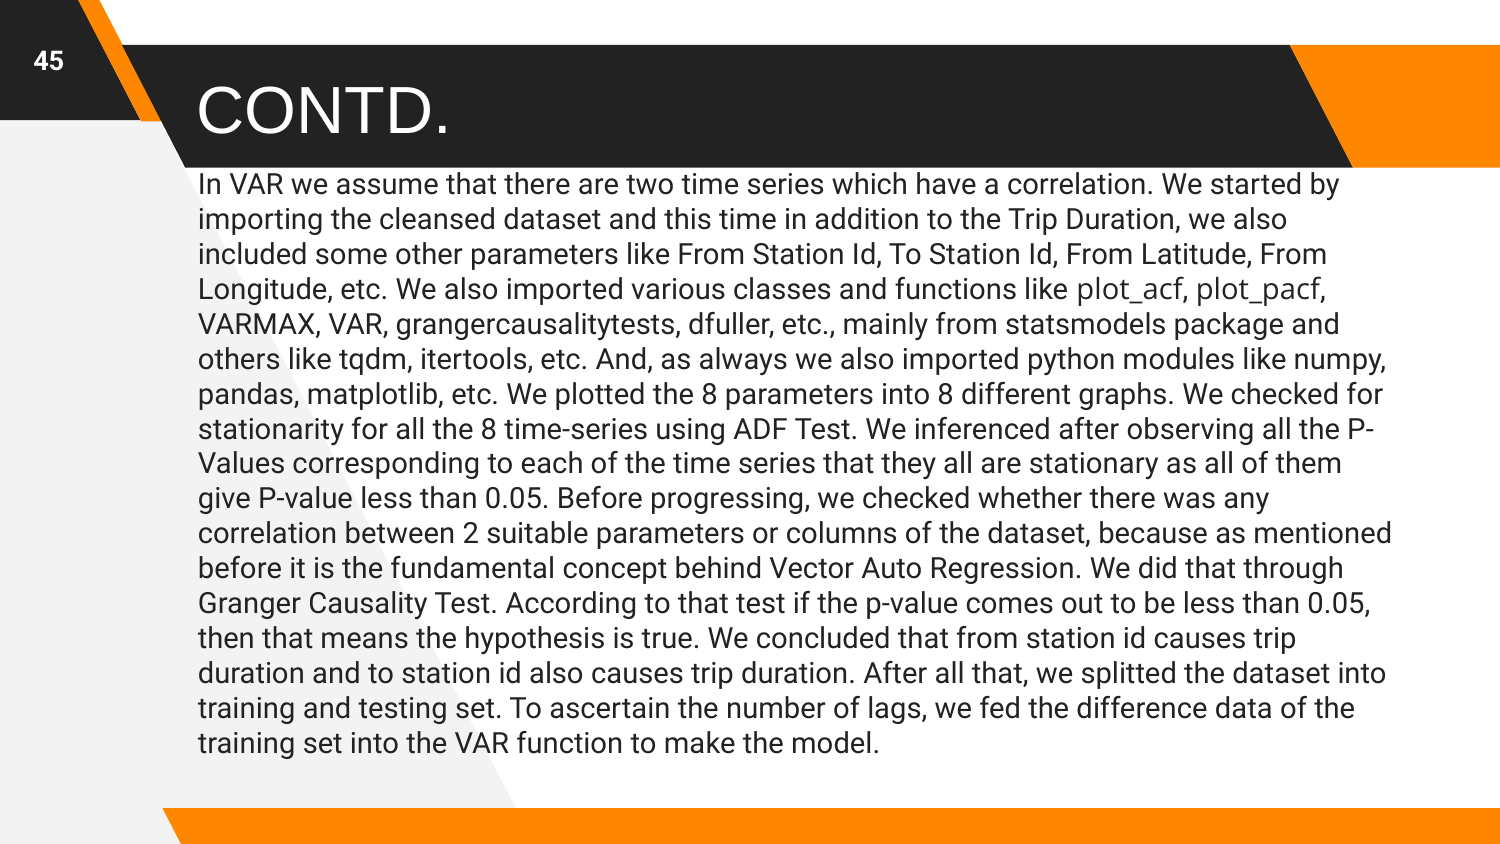

45
# CONTD.
In VAR we assume that there are two time series which have a correlation. We started by importing the cleansed dataset and this time in addition to the Trip Duration, we also included some other parameters like From Station Id, To Station Id, From Latitude, From Longitude, etc. We also imported various classes and functions like plot_acf, plot_pacf, VARMAX, VAR, grangercausalitytests, dfuller, etc., mainly from statsmodels package and others like tqdm, itertools, etc. And, as always we also imported python modules like numpy, pandas, matplotlib, etc. We plotted the 8 parameters into 8 different graphs. We checked for stationarity for all the 8 time-series using ADF Test. We inferenced after observing all the P-Values corresponding to each of the time series that they all are stationary as all of them give P-value less than 0.05. Before progressing, we checked whether there was any correlation between 2 suitable parameters or columns of the dataset, because as mentioned before it is the fundamental concept behind Vector Auto Regression. We did that through Granger Causality Test. According to that test if the p-value comes out to be less than 0.05, then that means the hypothesis is true. We concluded that from station id causes trip duration and to station id also causes trip duration. After all that, we splitted the dataset into training and testing set. To ascertain the number of lags, we fed the difference data of the training set into the VAR function to make the model.